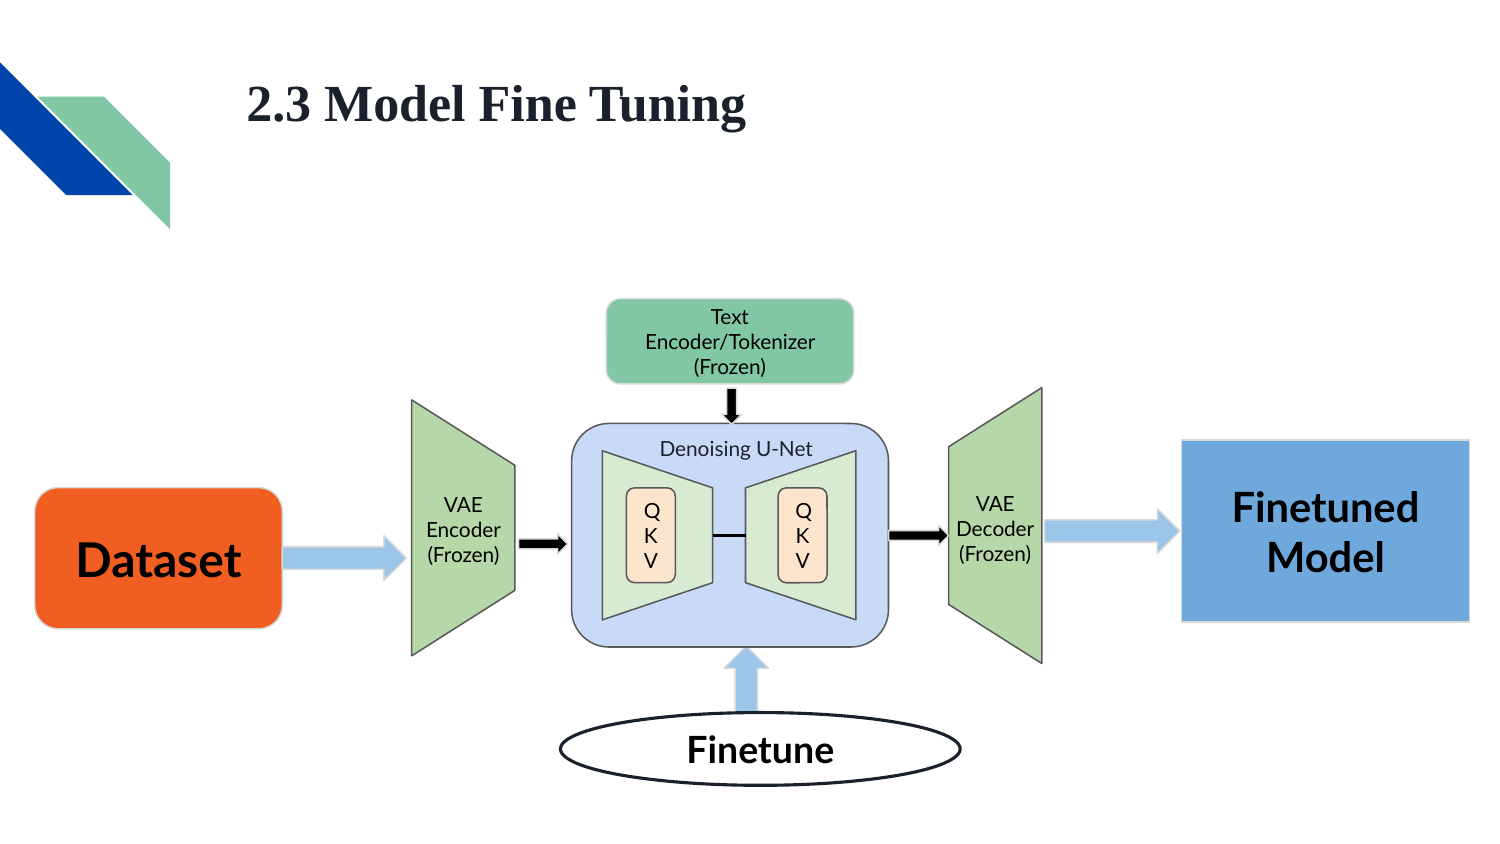

# 2.3 Model Fine Tuning
Text Encoder/Tokenizer (Frozen)

Denoising U-Net

Finetuned Model
VAE
Decoder
(Frozen)

VAE
Encoder
(Frozen)

Dataset
QKV
QKV

Finetune